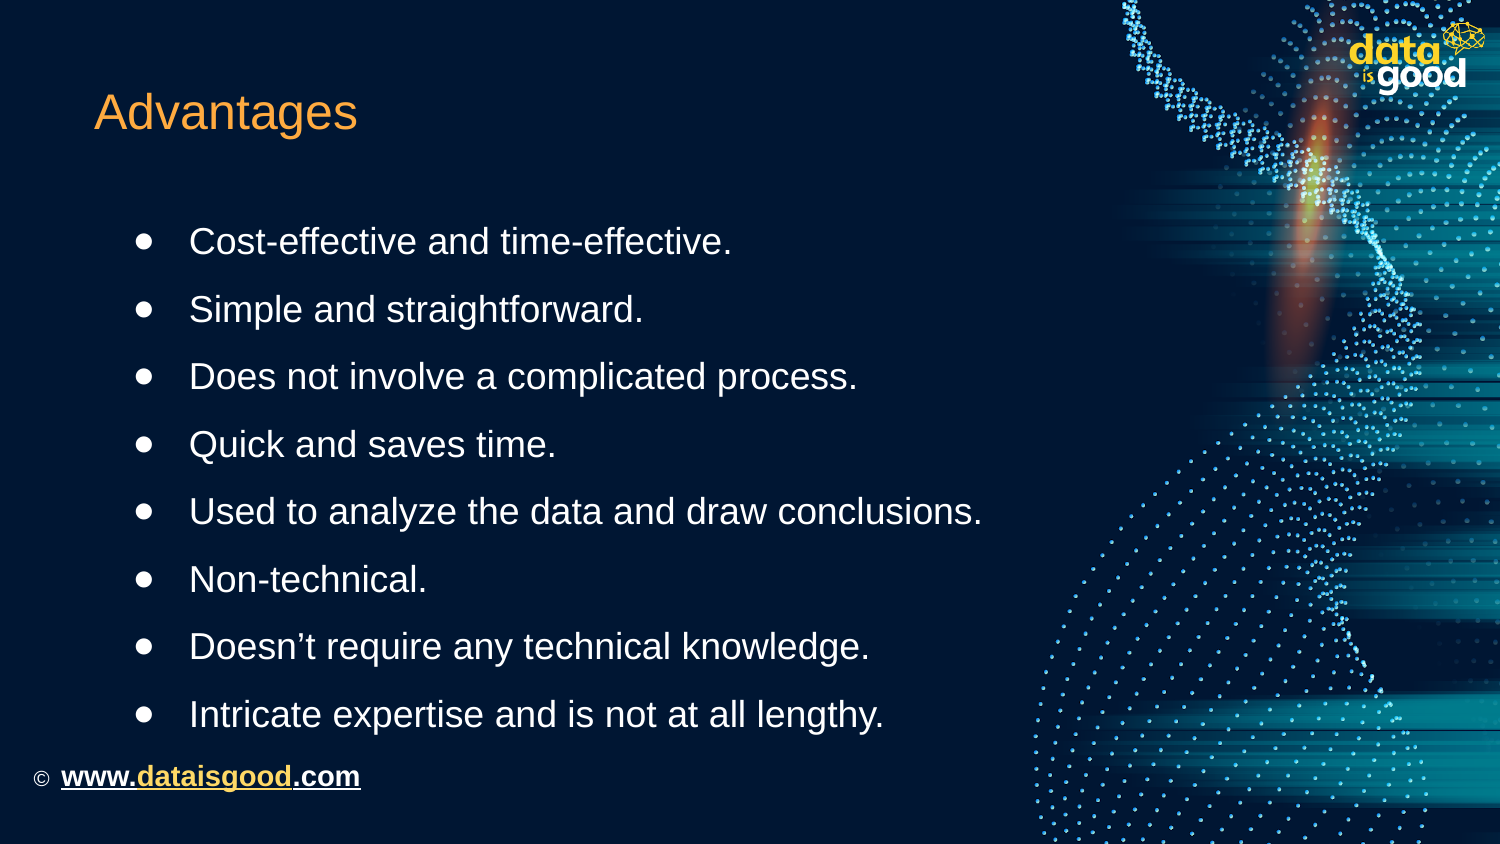

# Advantages
Cost-effective and time-effective.
Simple and straightforward.
Does not involve a complicated process.
Quick and saves time.
Used to analyze the data and draw conclusions.
Non-technical.
Doesn’t require any technical knowledge.
Intricate expertise and is not at all lengthy.